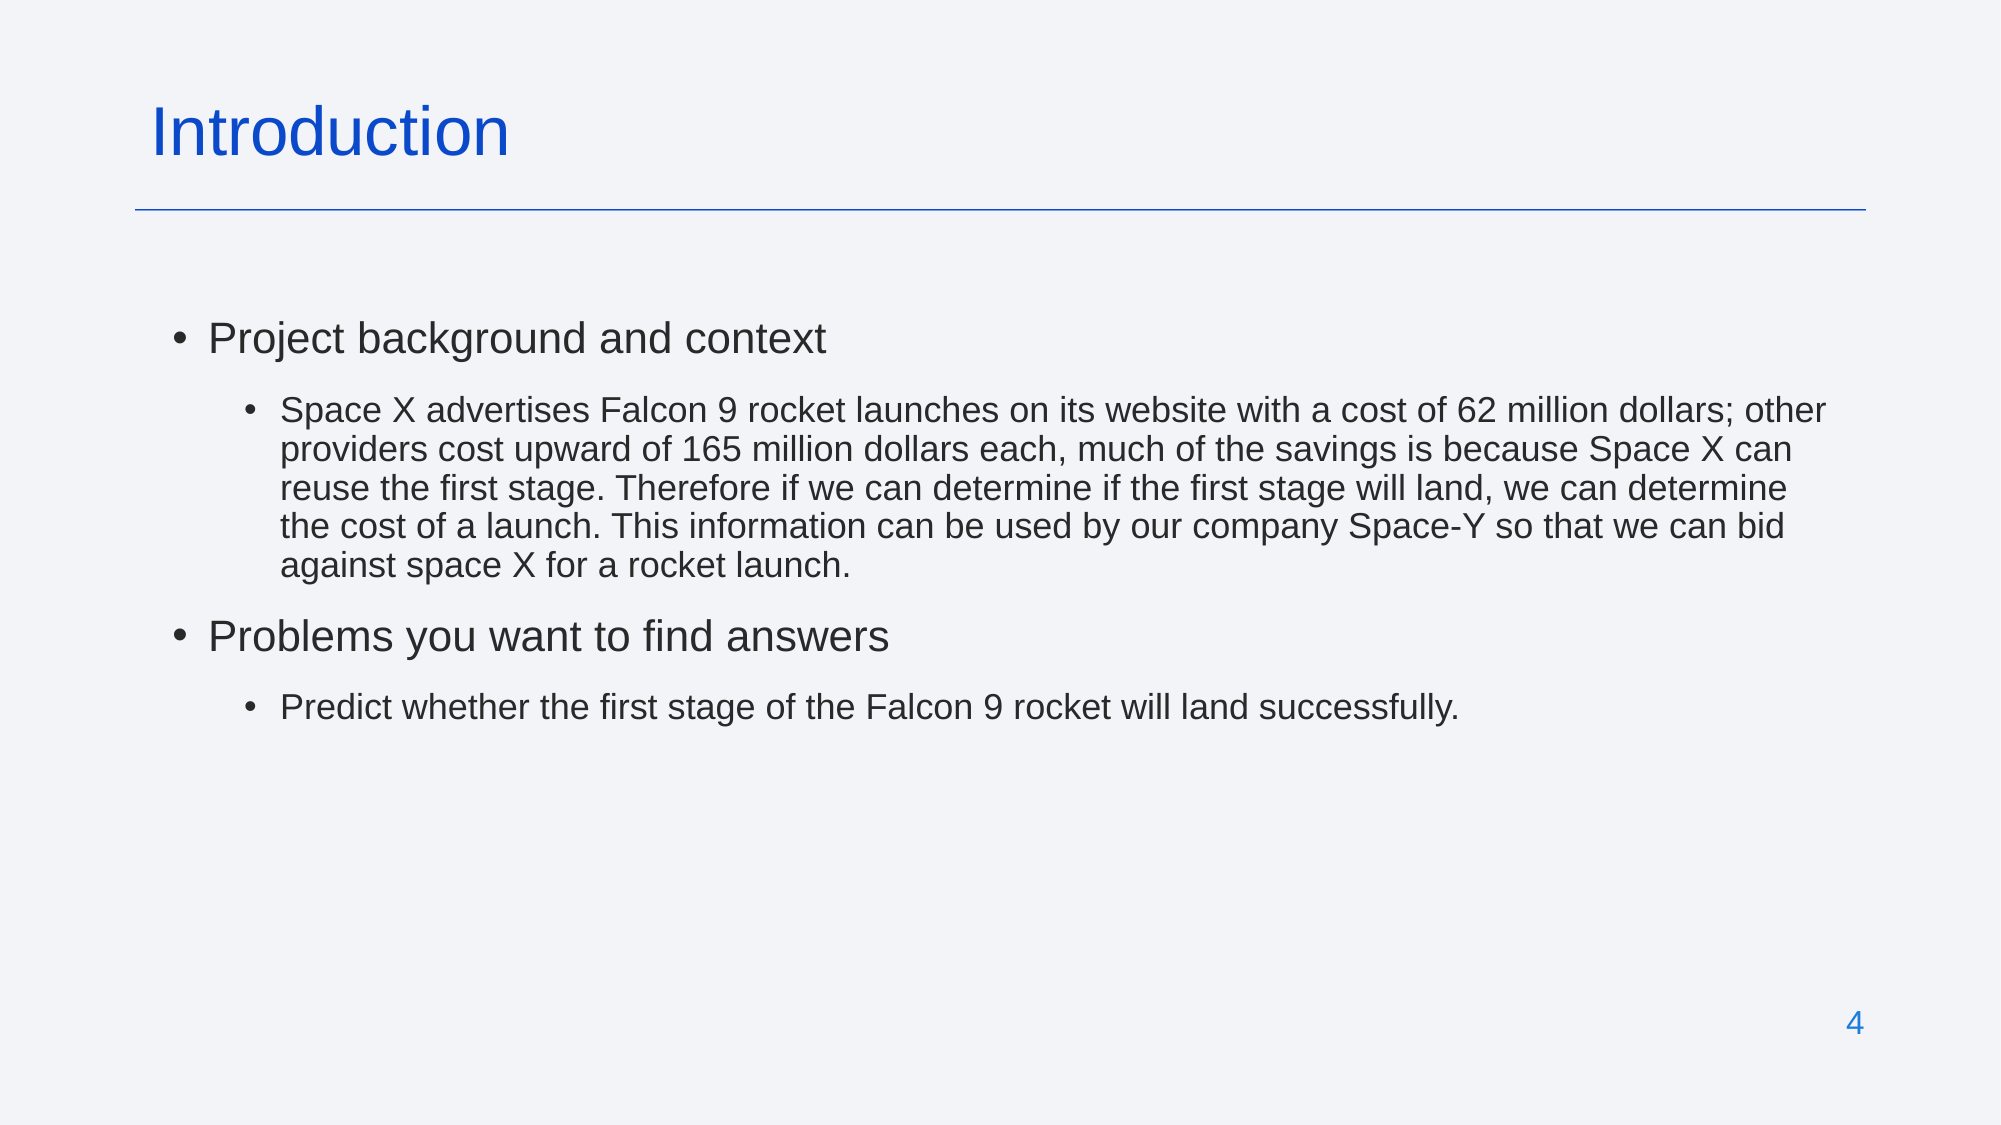

Introduction
Project background and context
Space X advertises Falcon 9 rocket launches on its website with a cost of 62 million dollars; other providers cost upward of 165 million dollars each, much of the savings is because Space X can reuse the first stage. Therefore if we can determine if the first stage will land, we can determine the cost of a launch. This information can be used by our company Space-Y so that we can bid against space X for a rocket launch.
Problems you want to find answers
Predict whether the first stage of the Falcon 9 rocket will land successfully.

4